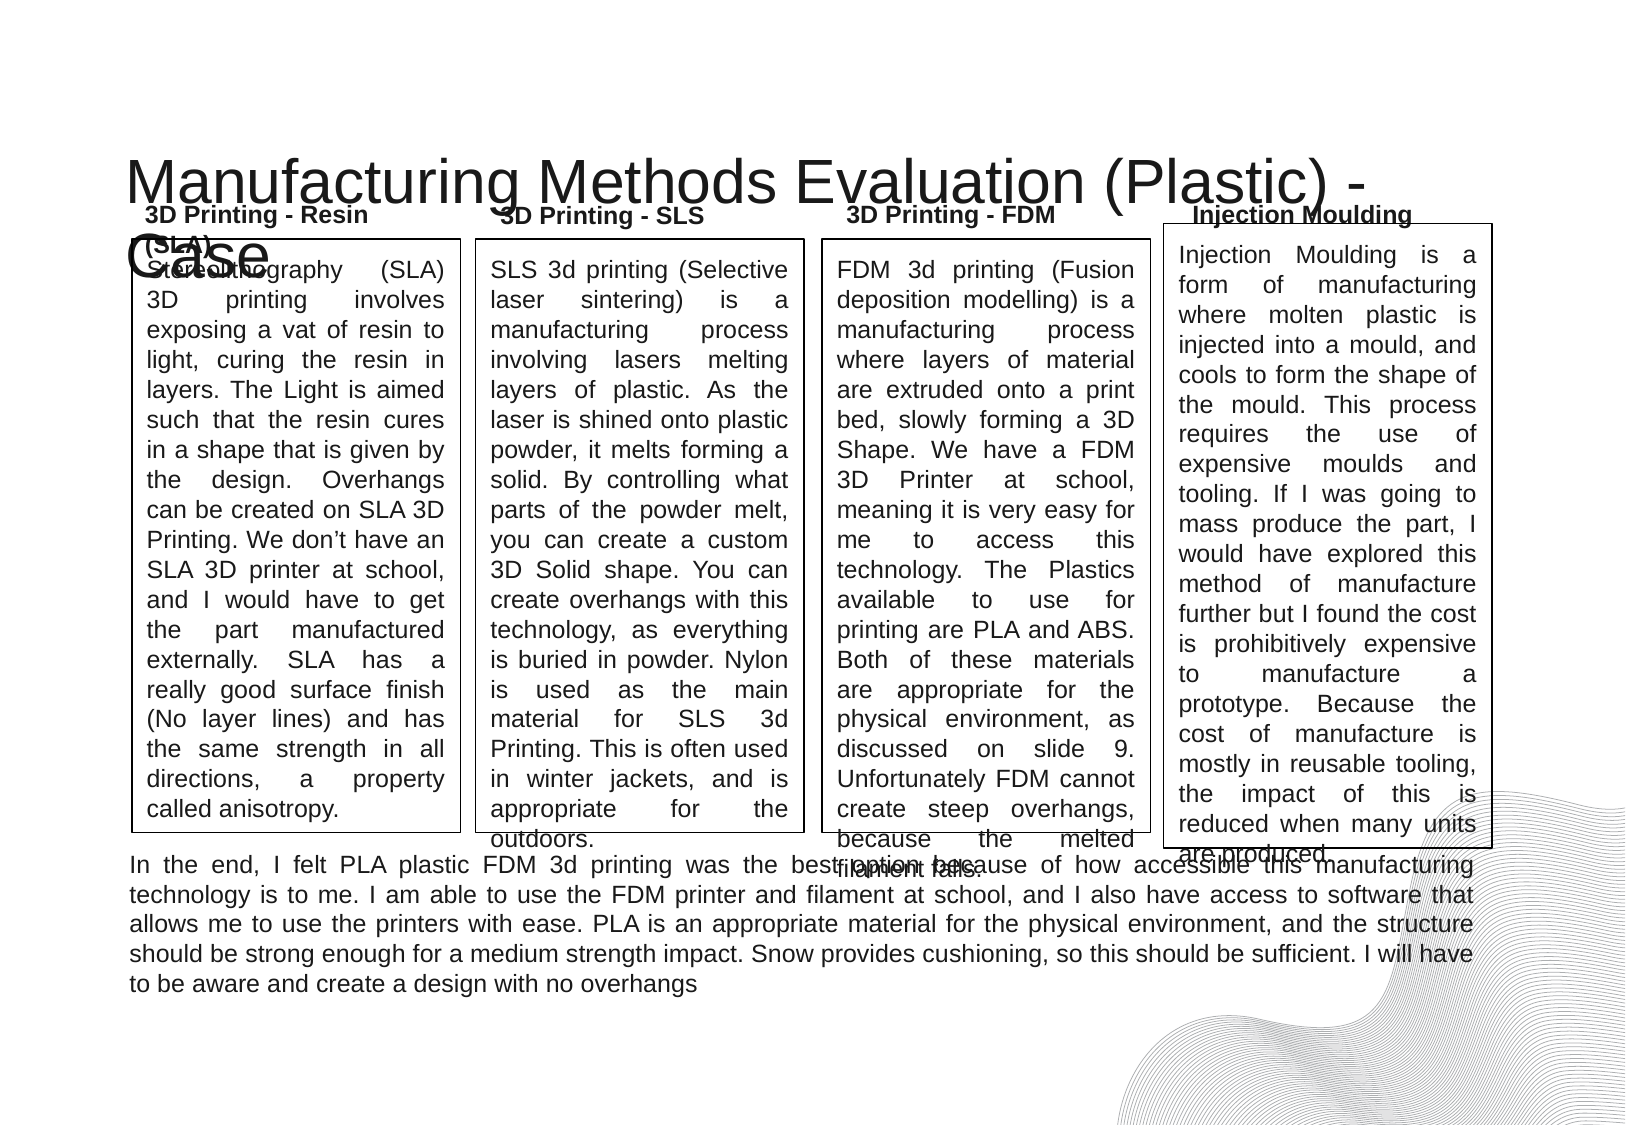

# Manufacturing Methods Evaluation (Plastic) - Case
3D Printing - Resin (SLA)
Injection Moulding
3D Printing - FDM
3D Printing - SLS
Injection Moulding is a form of manufacturing where molten plastic is injected into a mould, and cools to form the shape of the mould. This process requires the use of expensive moulds and tooling. If I was going to mass produce the part, I would have explored this method of manufacture further but I found the cost is prohibitively expensive to manufacture a prototype. Because the cost of manufacture is mostly in reusable tooling, the impact of this is reduced when many units are produced.
Stereolithography (SLA) 3D printing involves exposing a vat of resin to light, curing the resin in layers. The Light is aimed such that the resin cures in a shape that is given by the design. Overhangs can be created on SLA 3D Printing. We don’t have an SLA 3D printer at school, and I would have to get the part manufactured externally. SLA has a really good surface finish (No layer lines) and has the same strength in all directions, a property called anisotropy.
SLS 3d printing (Selective laser sintering) is a manufacturing process involving lasers melting layers of plastic. As the laser is shined onto plastic powder, it melts forming a solid. By controlling what parts of the powder melt, you can create a custom 3D Solid shape. You can create overhangs with this technology, as everything is buried in powder. Nylon is used as the main material for SLS 3d Printing. This is often used in winter jackets, and is appropriate for the outdoors.
FDM 3d printing (Fusion deposition modelling) is a manufacturing process where layers of material are extruded onto a print bed, slowly forming a 3D Shape. We have a FDM 3D Printer at school, meaning it is very easy for me to access this technology. The Plastics available to use for printing are PLA and ABS. Both of these materials are appropriate for the physical environment, as discussed on slide 9. Unfortunately FDM cannot create steep overhangs, because the melted filament falls.
In the end, I felt PLA plastic FDM 3d printing was the best option because of how accessible this manufacturing technology is to me. I am able to use the FDM printer and filament at school, and I also have access to software that allows me to use the printers with ease. PLA is an appropriate material for the physical environment, and the structure should be strong enough for a medium strength impact. Snow provides cushioning, so this should be sufficient. I will have to be aware and create a design with no overhangs